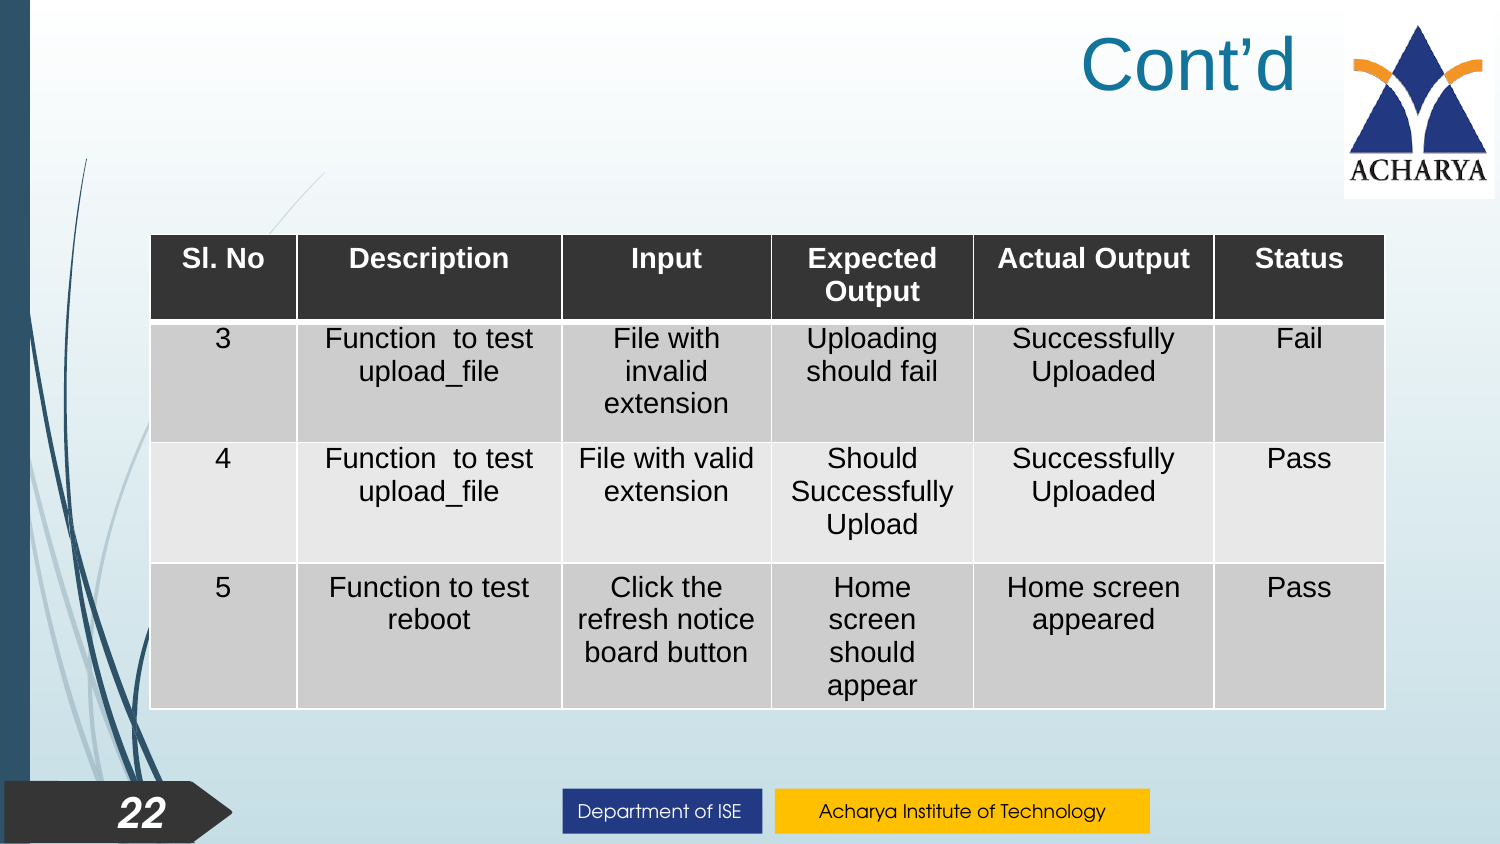

# Cont’d
| Sl. No | Description | Input | Expected Output | Actual Output | Status |
| --- | --- | --- | --- | --- | --- |
| 3 | Function to test upload\_file | File with invalid extension | Uploading should fail | Successfully Uploaded | Fail |
| 4 | Function to test upload\_file | File with valid extension | Should Successfully Upload | Successfully Uploaded | Pass |
| 5 | Function to test reboot | Click the refresh notice board button | Home screen should appear | Home screen appeared | Pass |
22